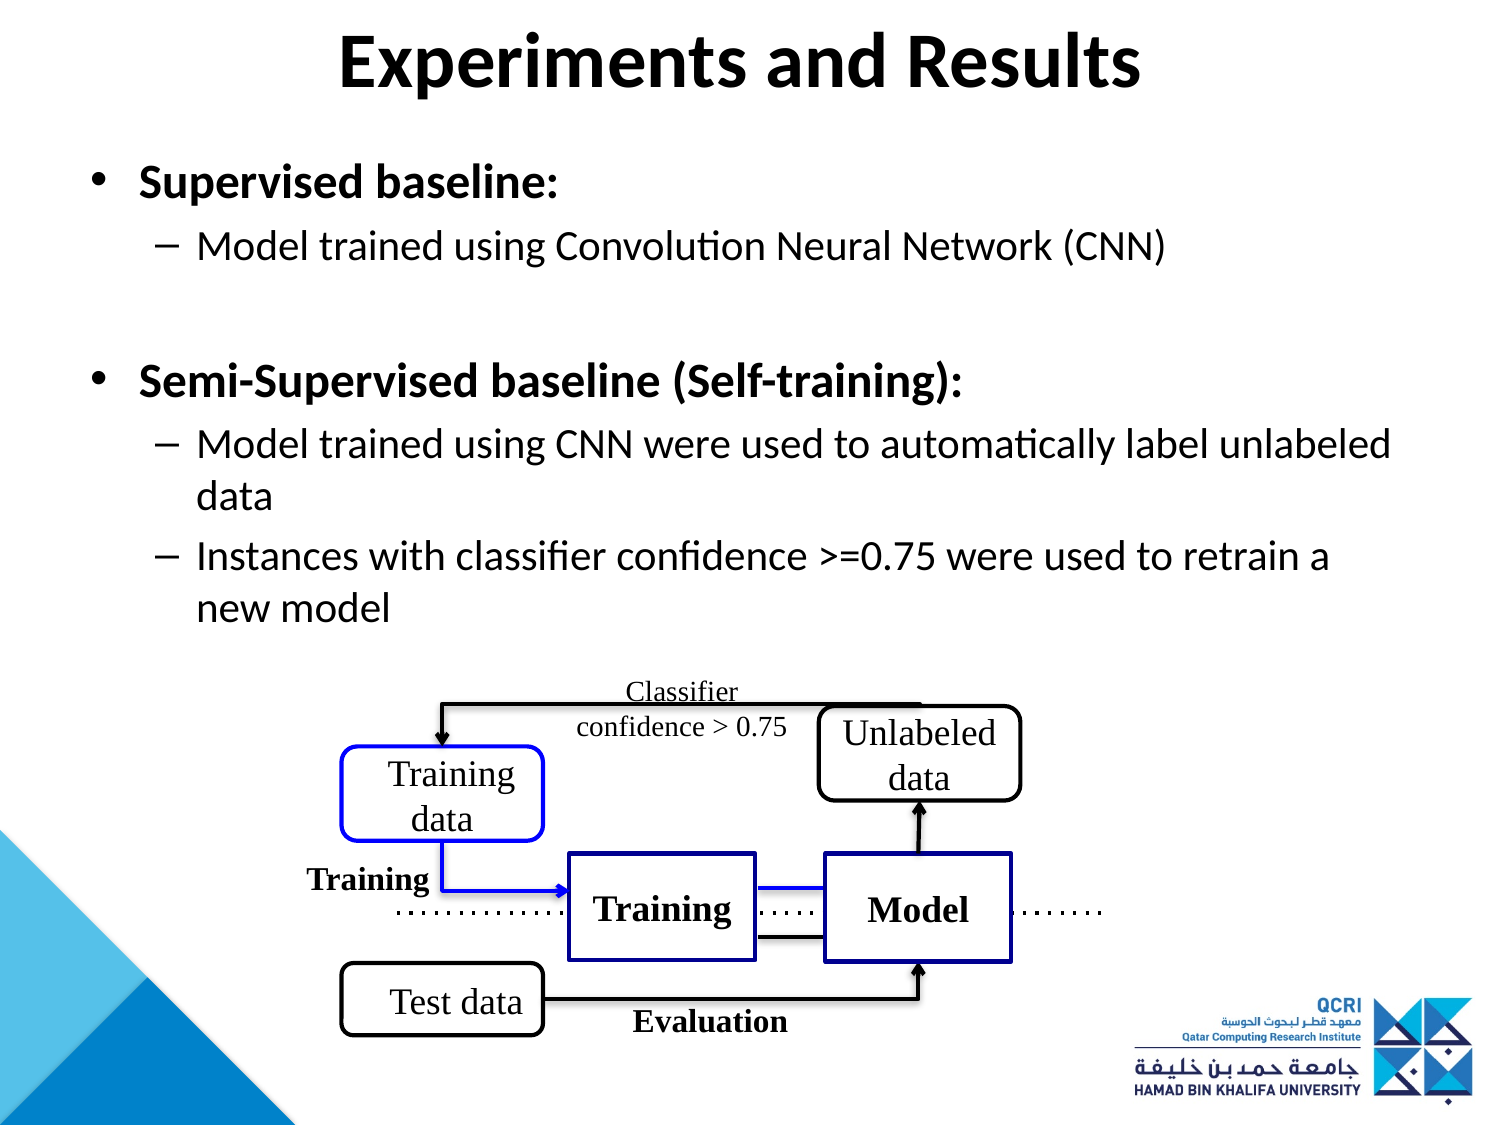

# Experiments and Results
Supervised baseline:
Model trained using Convolution Neural Network (CNN)

Semi-Supervised baseline (Self-training):
Model trained using CNN were used to automatically label unlabeled data
Instances with classifier confidence >=0.75 were used to retrain a new model
Classifier confidence > 0.75
Unlabeled data
  Training data
Training
Model
Training
   Test data
Evaluation